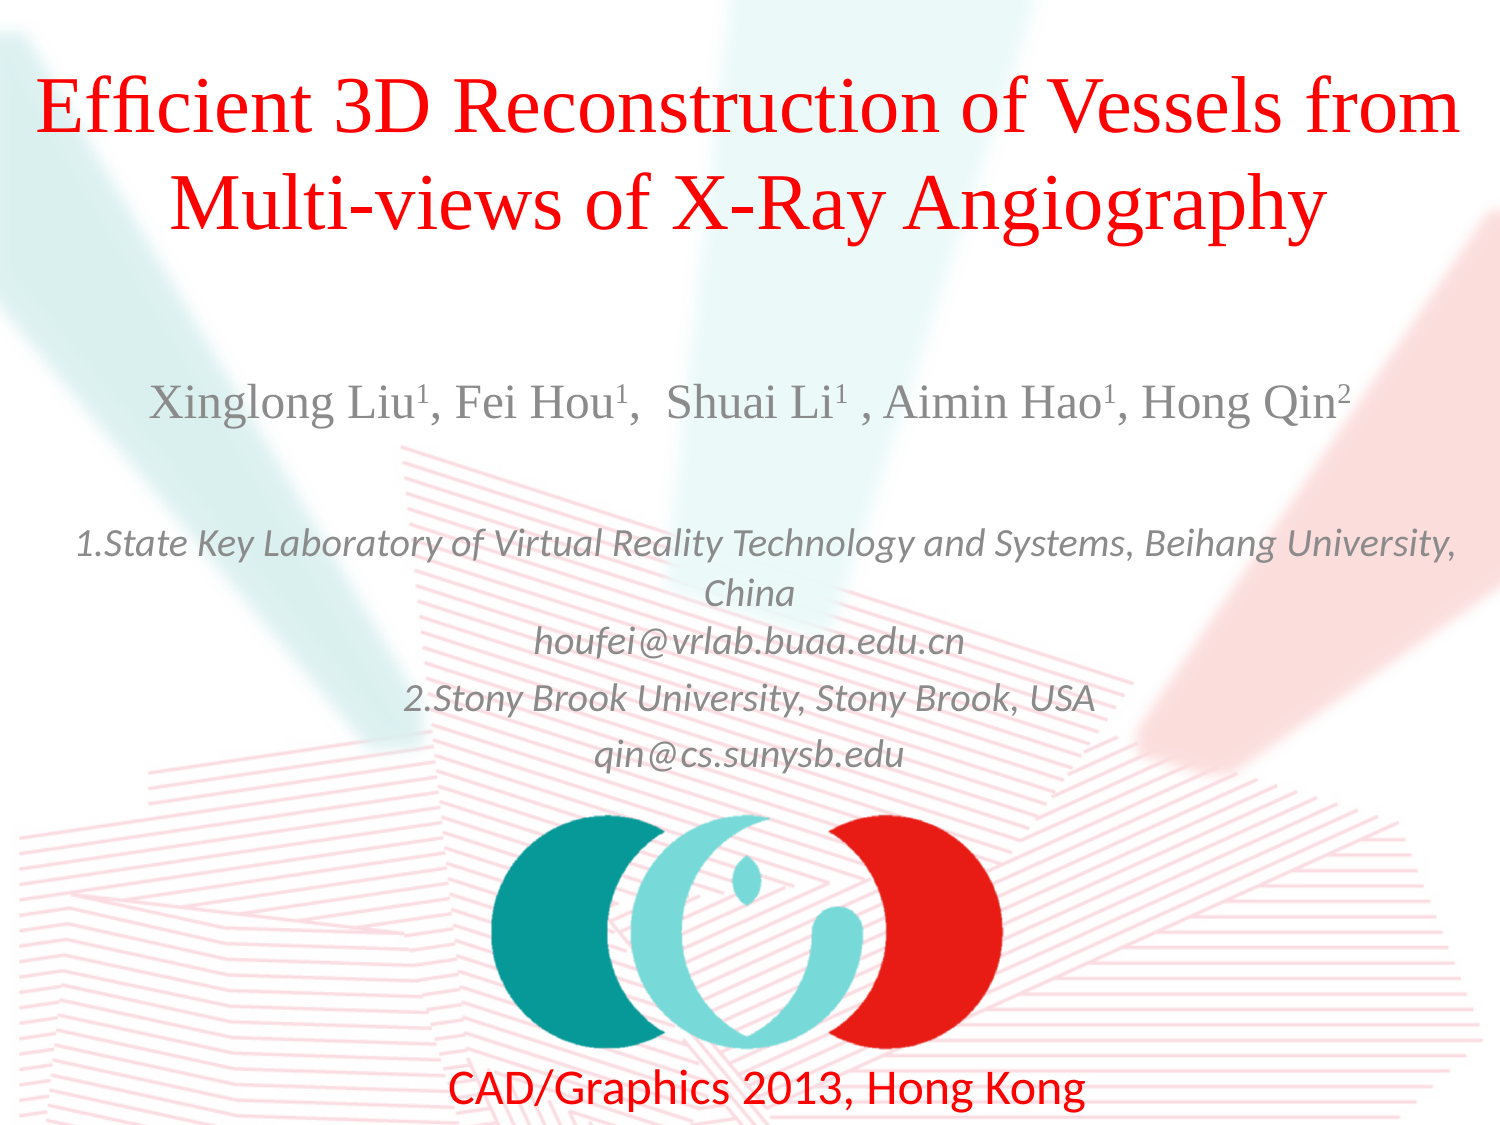

# Efﬁcient 3D Reconstruction of Vessels from Multi-views of X-Ray Angiography
Xinglong Liu1, Fei Hou1,  Shuai Li1 , Aimin Hao1, Hong Qin2

   1.State Key Laboratory of Virtual Reality Technology and Systems, Beihang University, China
 houfei@vrlab.buaa.edu.cn
2.Stony Brook University, Stony Brook, USA
qin@cs.sunysb.edu